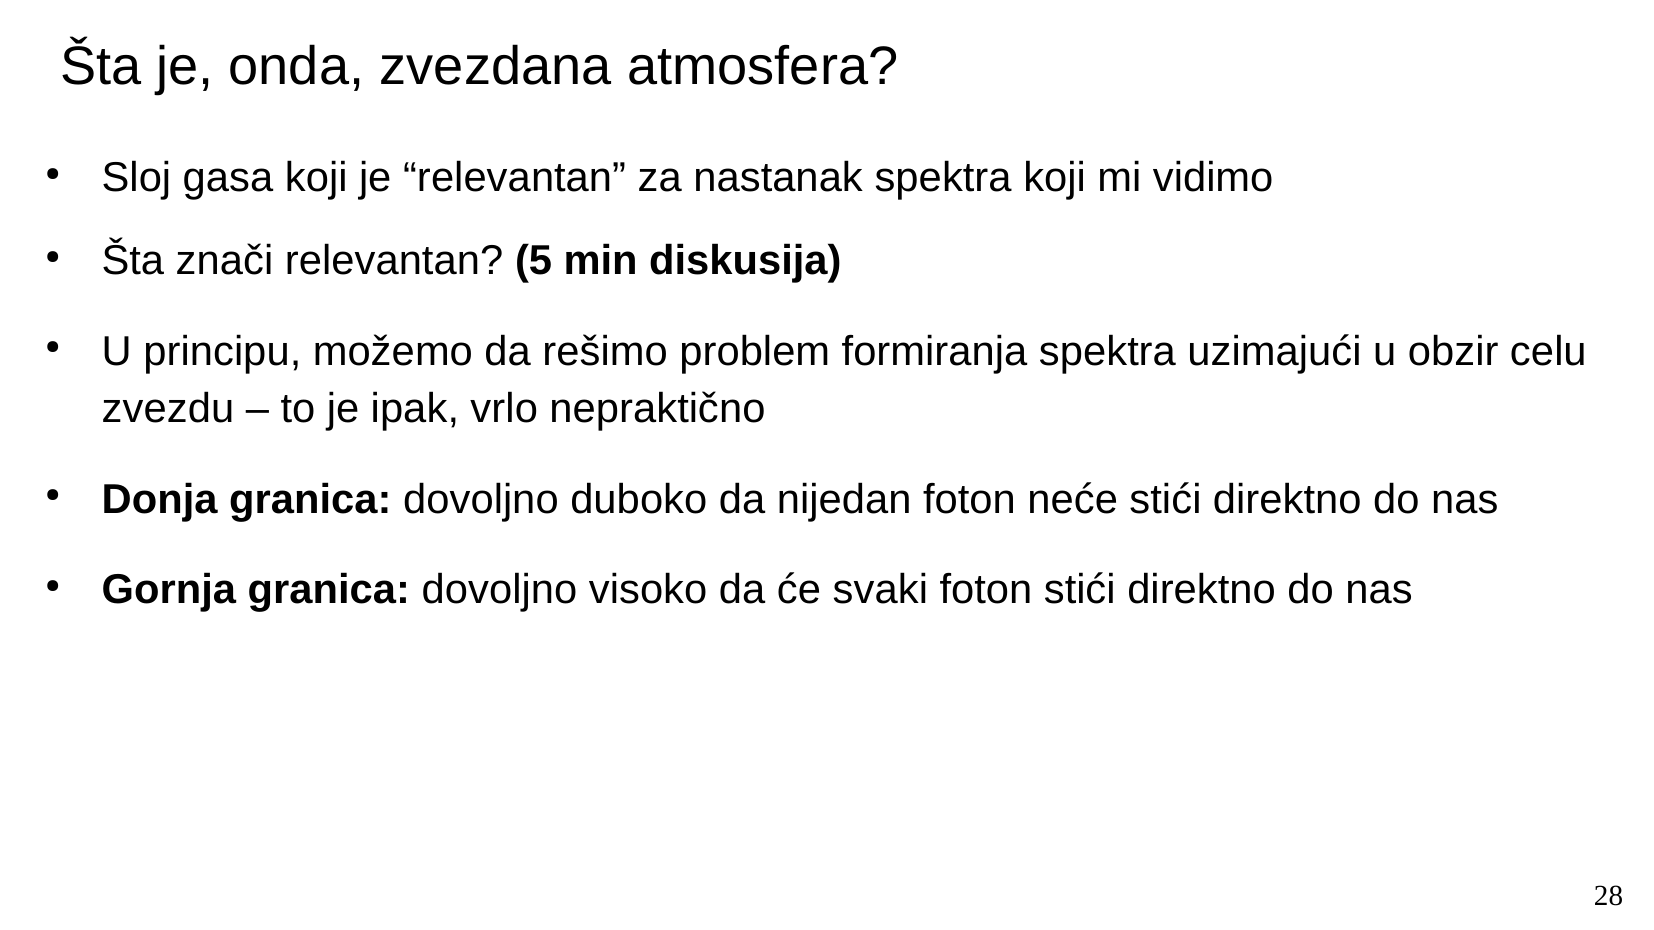

Šta je, onda, zvezdana atmosfera?
Sloj gasa koji je “relevantan” za nastanak spektra koji mi vidimo
Šta znači relevantan? (5 min diskusija)
U principu, možemo da rešimo problem formiranja spektra uzimajući u obzir celu zvezdu – to je ipak, vrlo nepraktično
Donja granica: dovoljno duboko da nijedan foton neće stići direktno do nas
Gornja granica: dovoljno visoko da će svaki foton stići direktno do nas
28